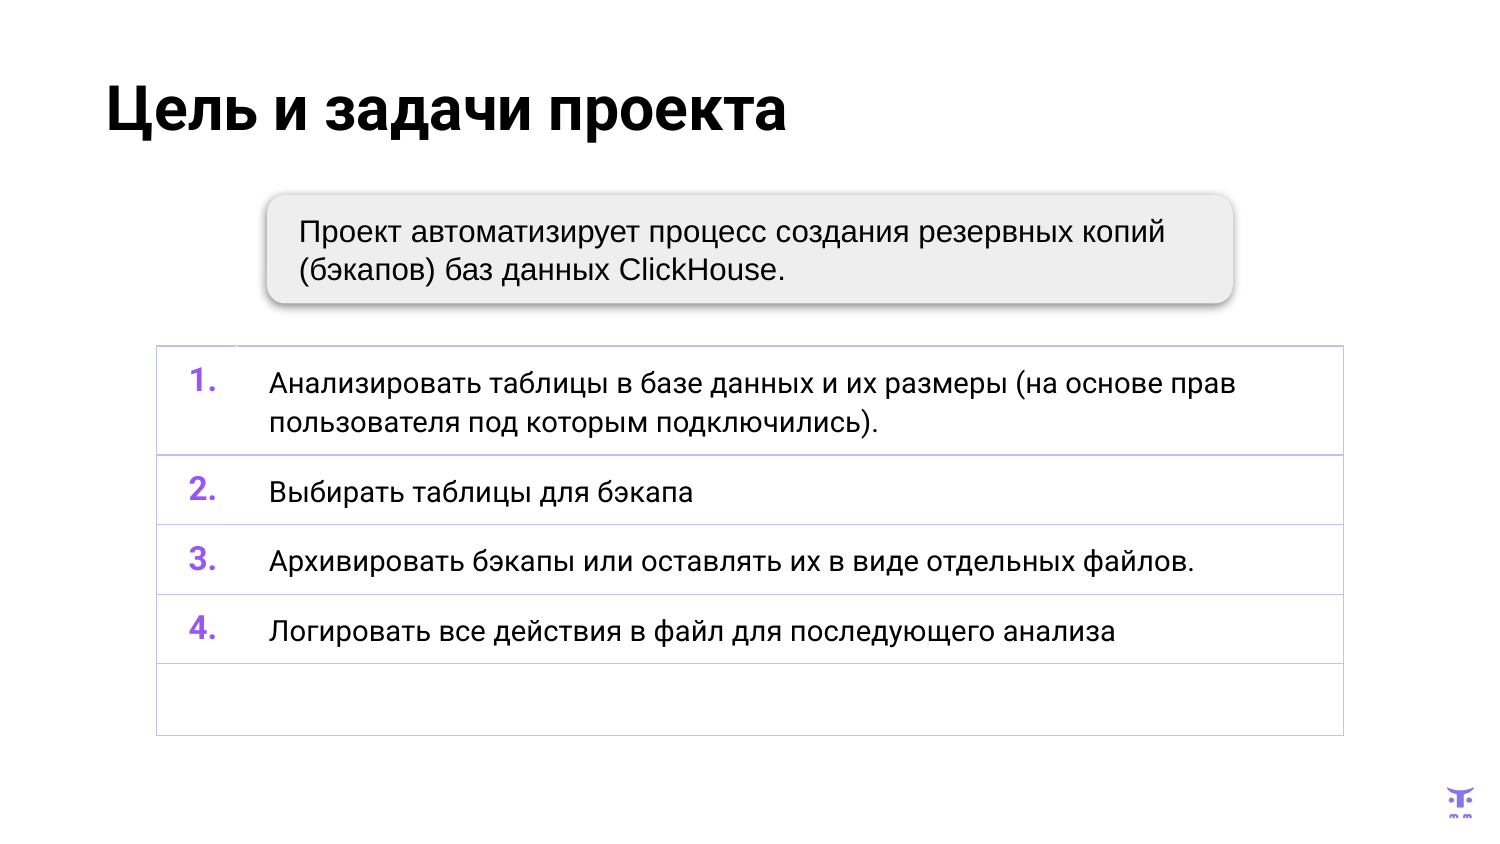

Цель и задачи проекта
Проект автоматизирует процесс создания резервных копий (бэкапов) баз данных ClickHouse.
| 1. | Анализировать таблицы в базе данных и их размеры (на основе прав пользователя под которым подключились). |
| --- | --- |
| 2. | Выбирать таблицы для бэкапа |
| 3. | Архивировать бэкапы или оставлять их в виде отдельных файлов. |
| 4. | Логировать все действия в файл для последующего анализа |
|  |  |